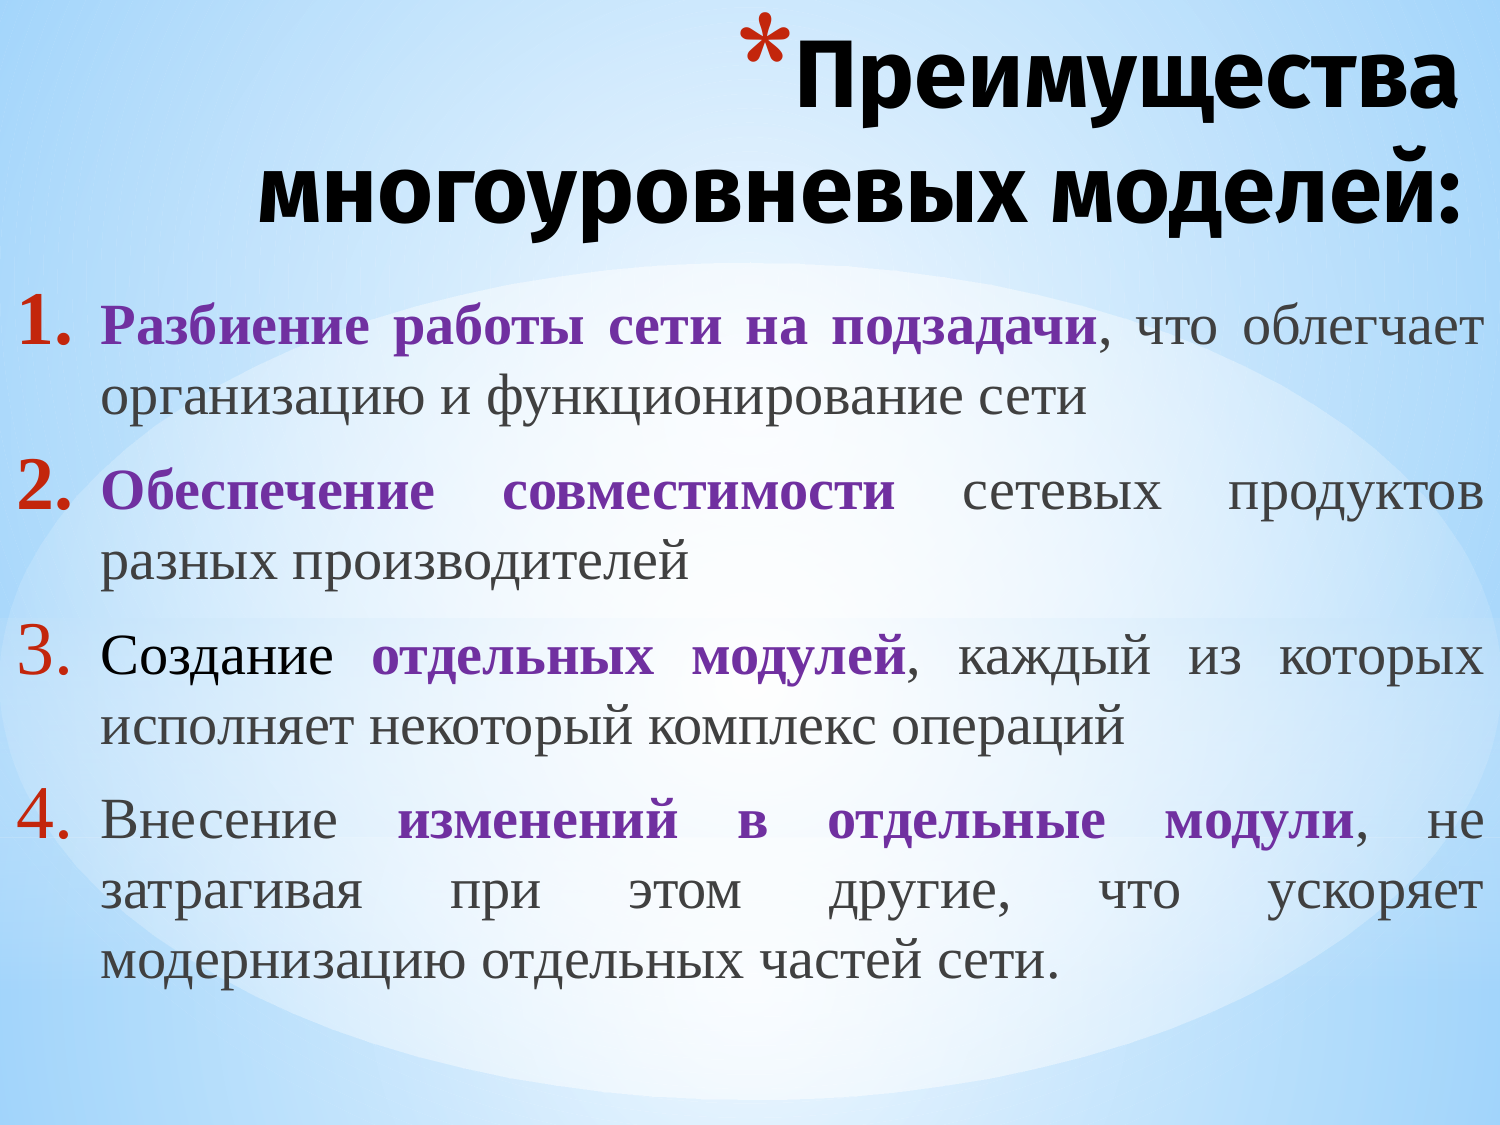

# Преимущества многоуровневых моделей:
Разбиение работы сети на подзадачи, что облегчает организацию и функционирование сети
Обеспечение совместимости сетевых продуктов разных производителей
Создание отдельных модулей, каждый из которых исполняет некоторый комплекс операций
Внесение изменений в отдельные модули, не затрагивая при этом другие, что ускоряет модернизацию отдельных частей сети.